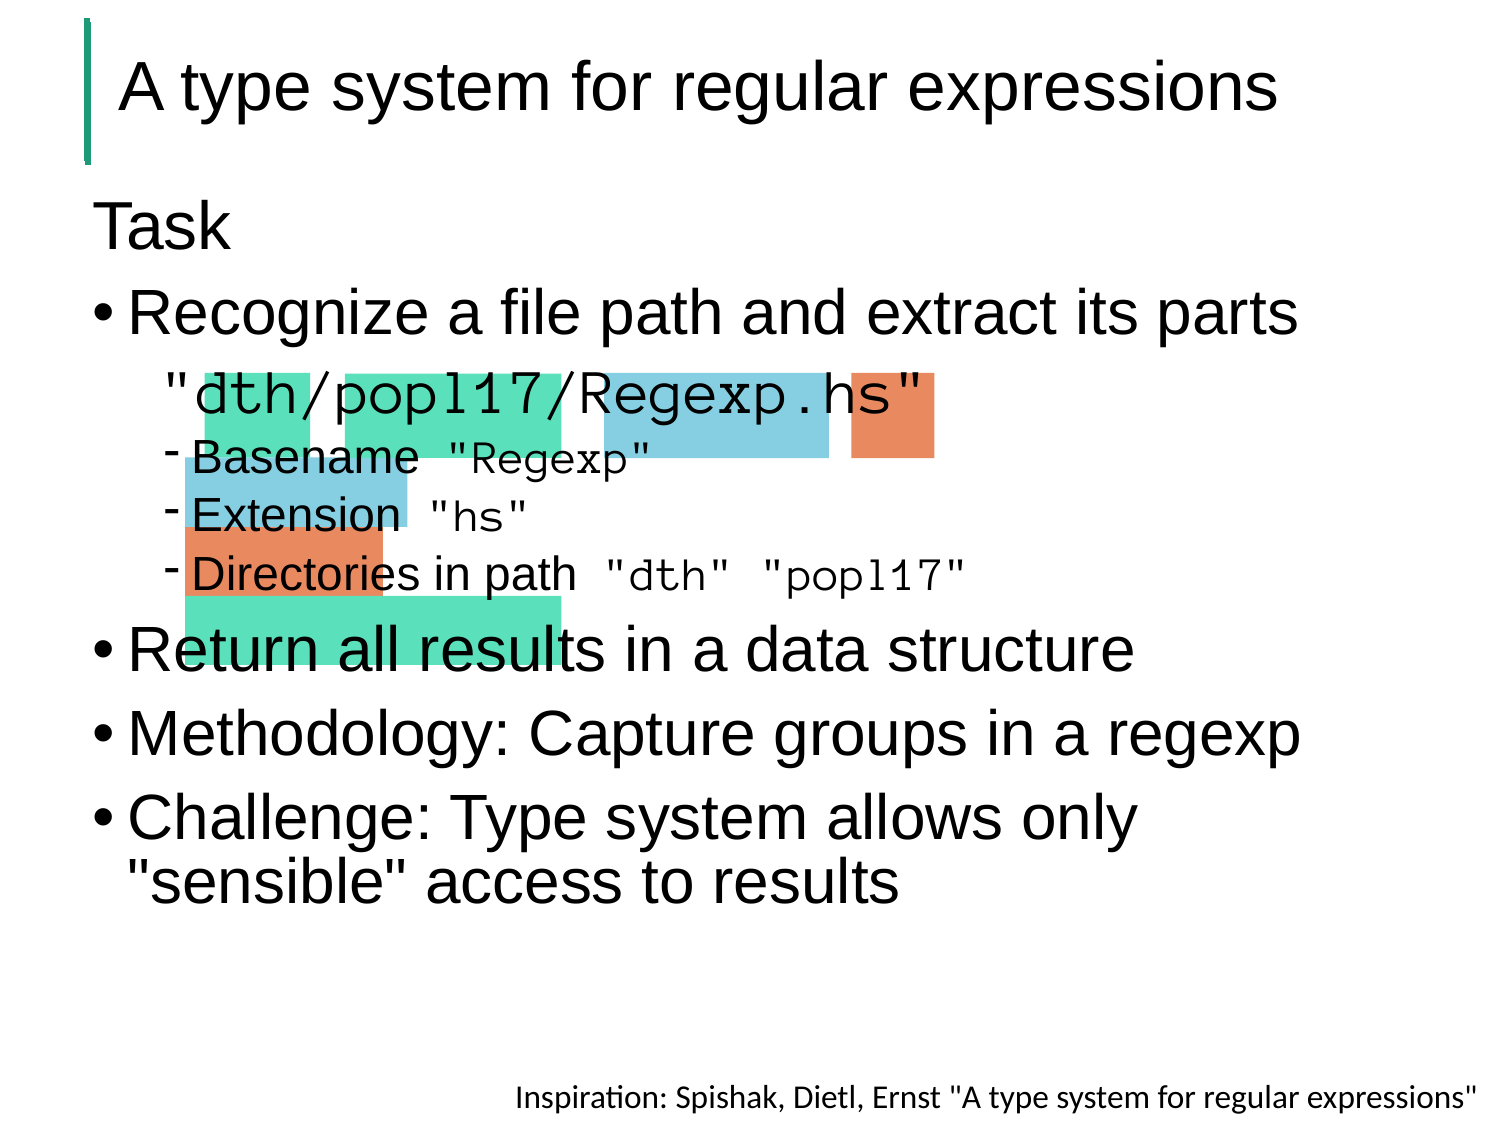

# A type system for regular expressions
Task
Recognize a file path and extract its parts
  "dth/popl17/Regexp.hs"
Basename "Regexp"
Extension "hs"
Directories in path "dth" "popl17"
Return all results in a data structure
Methodology: Capture groups in a regexp
Challenge: Type system allows only "sensible" access to results

Inspiration: Spishak, Dietl, Ernst "A type system for regular expressions"